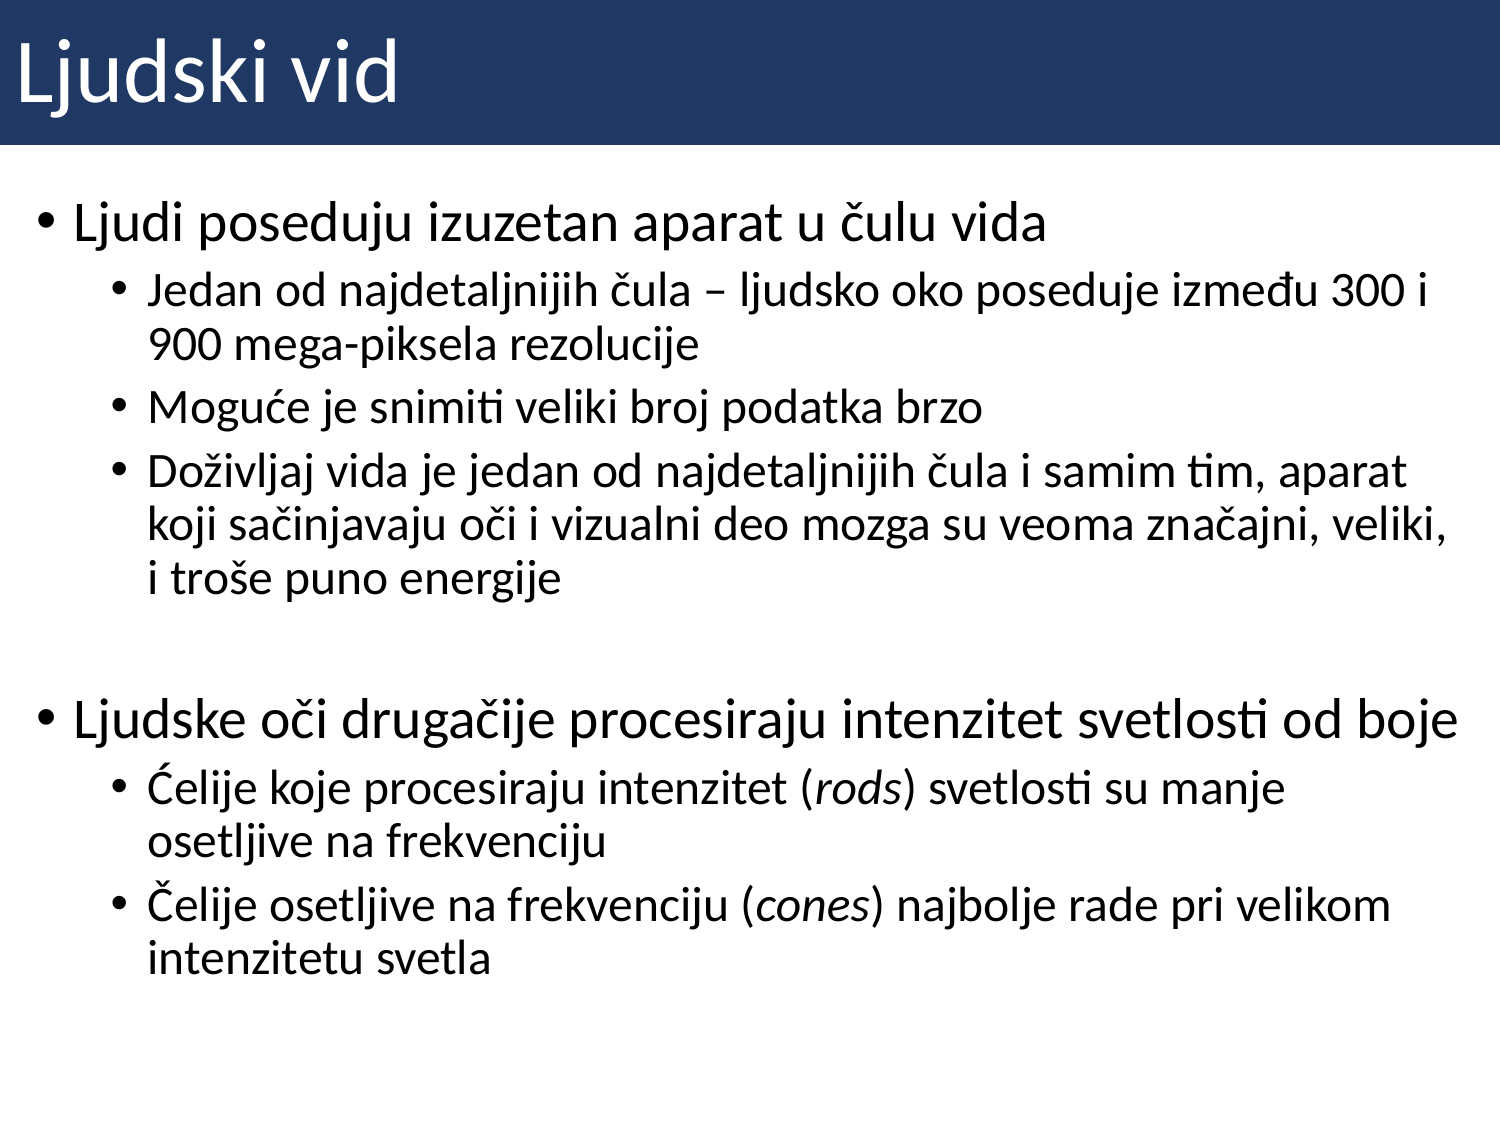

# Ljudski vid
Ljudi poseduju izuzetan aparat u čulu vida
Jedan od najdetaljnijih čula – ljudsko oko poseduje između 300 i 900 mega-piksela rezolucije
Moguće je snimiti veliki broj podatka brzo
Doživljaj vida je jedan od najdetaljnijih čula i samim tim, aparat koji sačinjavaju oči i vizualni deo mozga su veoma značajni, veliki, i troše puno energije

Ljudske oči drugačije procesiraju intenzitet svetlosti od boje
Ćelije koje procesiraju intenzitet (rods) svetlosti su manje osetljive na frekvenciju
Čelije osetljive na frekvenciju (cones) najbolje rade pri velikom intenzitetu svetla